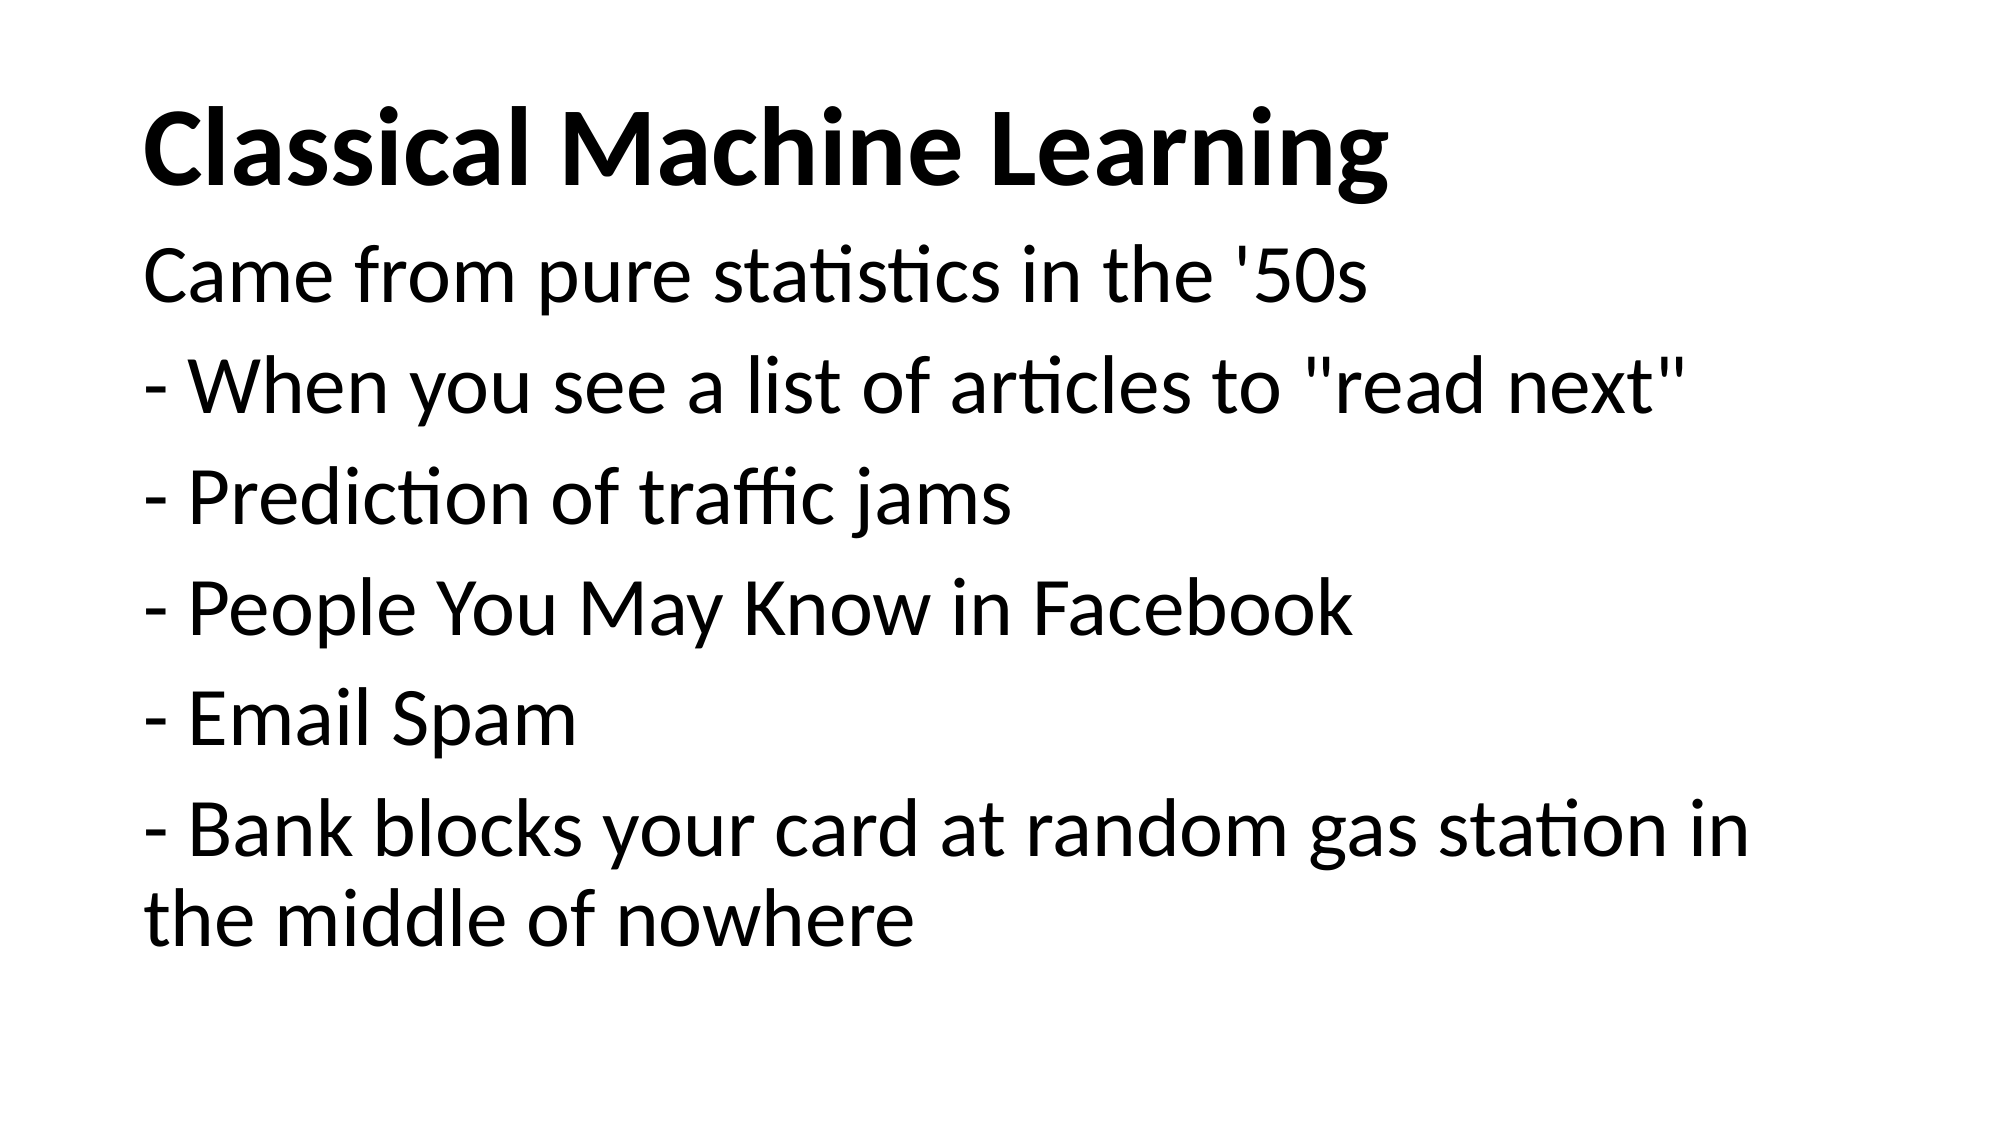

Classical Machine Learning
Came from pure statistics in the '50s
- When you see a list of articles to "read next"
- Prediction of traffic jams
- People You May Know in Facebook
- Email Spam
- Bank blocks your card at random gas station in the middle of nowhere